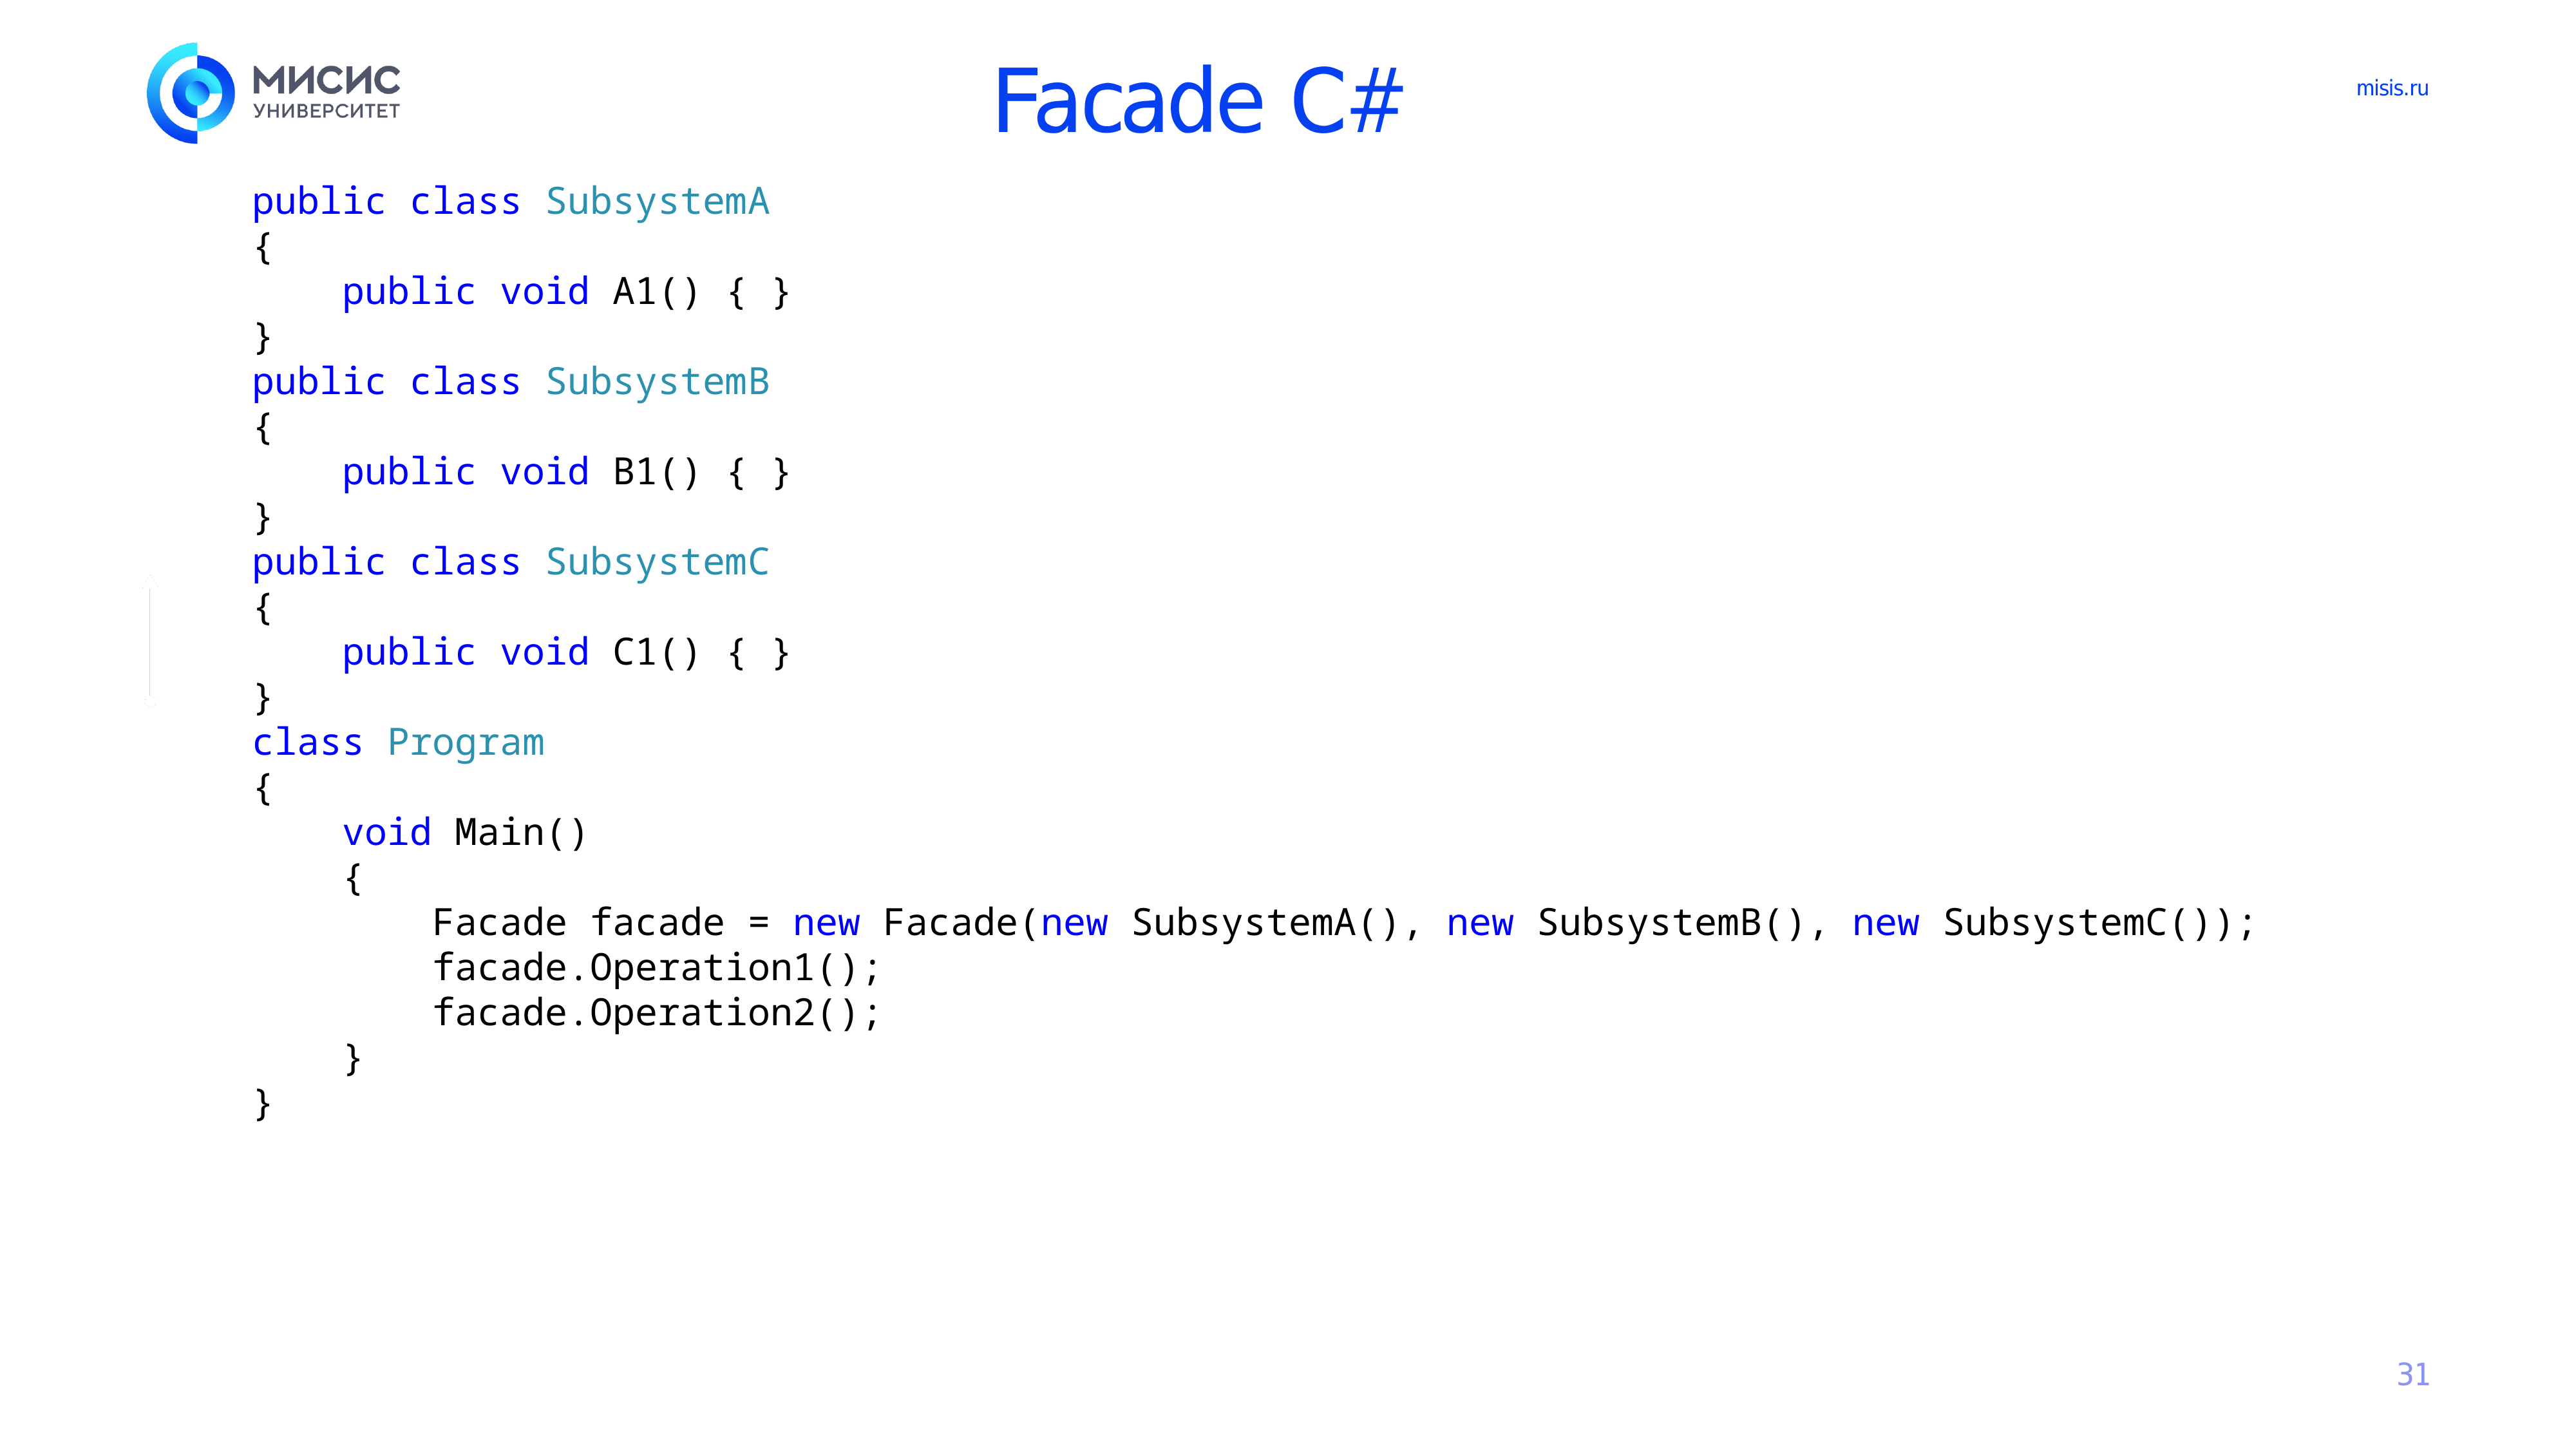

# Facade C#
public class SubsystemA
{
    public void A1() { }
}
public class SubsystemB
{
    public void B1() { }
}
public class SubsystemC
{
    public void C1() { }
}
class Program
{
    void Main()
    {
        Facade facade = new Facade(new SubsystemA(), new SubsystemB(), new SubsystemC());
        facade.Operation1();
        facade.Operation2();
    }
}
31